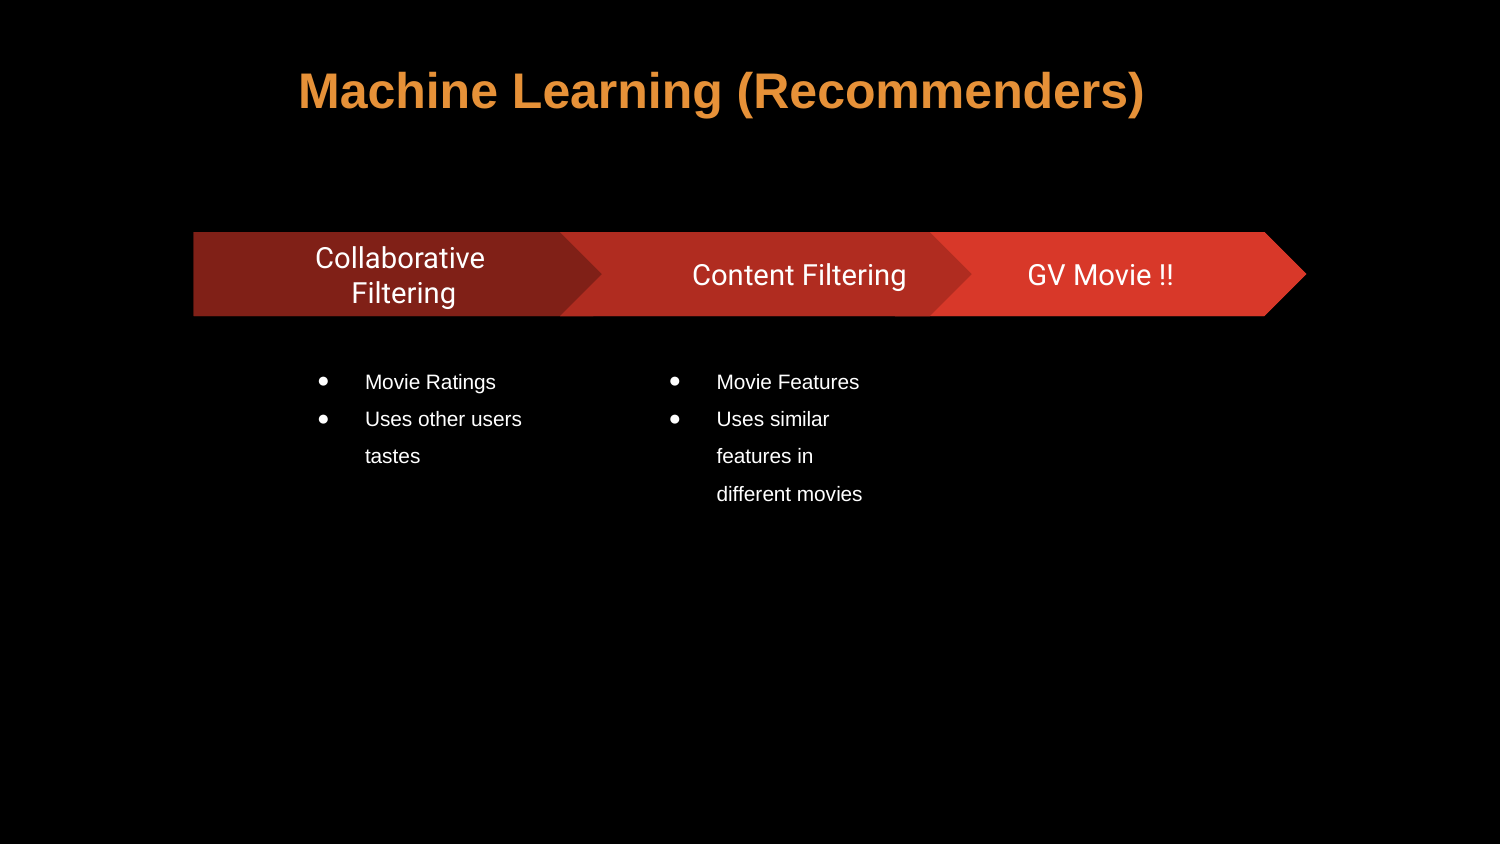

Machine Learning (Recommenders)
Lorem 2
Lorem ipsum dolor sit amet, consectetur adipiscing elit. Duis sit amet odio vel purus bibendum luctus. Morbi iaculis dapibus tristique. In hac habitasse platea dictumst. Mauris convallis quam at. Morbi iaculis dapibus tristique.
Content Filtering
Movie Features
Uses similar features in different movies
Lorem 3
Lorem ipsum dolor sit amet, consectetur adipiscing elit. Duis sit amet odio vel purus bibendum luctus. Morbi iaculis dapibus tristique. In hac habitasse platea dictumst. Mauris convallis quam at. Morbi iaculis dapibus tristique.
GV Movie !!

Lorem 1
Lorem ipsum dolor sit amet, consectetur adipiscing elit. Duis sit amet odio vel purus bibendum luctus. Morbi iaculis dapibus tristique. In hac habitasse platea dictumst. Mauris convallis quam at. Morbi iaculis dapibus tristique.
Collaborative
Filtering
Movie Ratings
Uses other users tastes